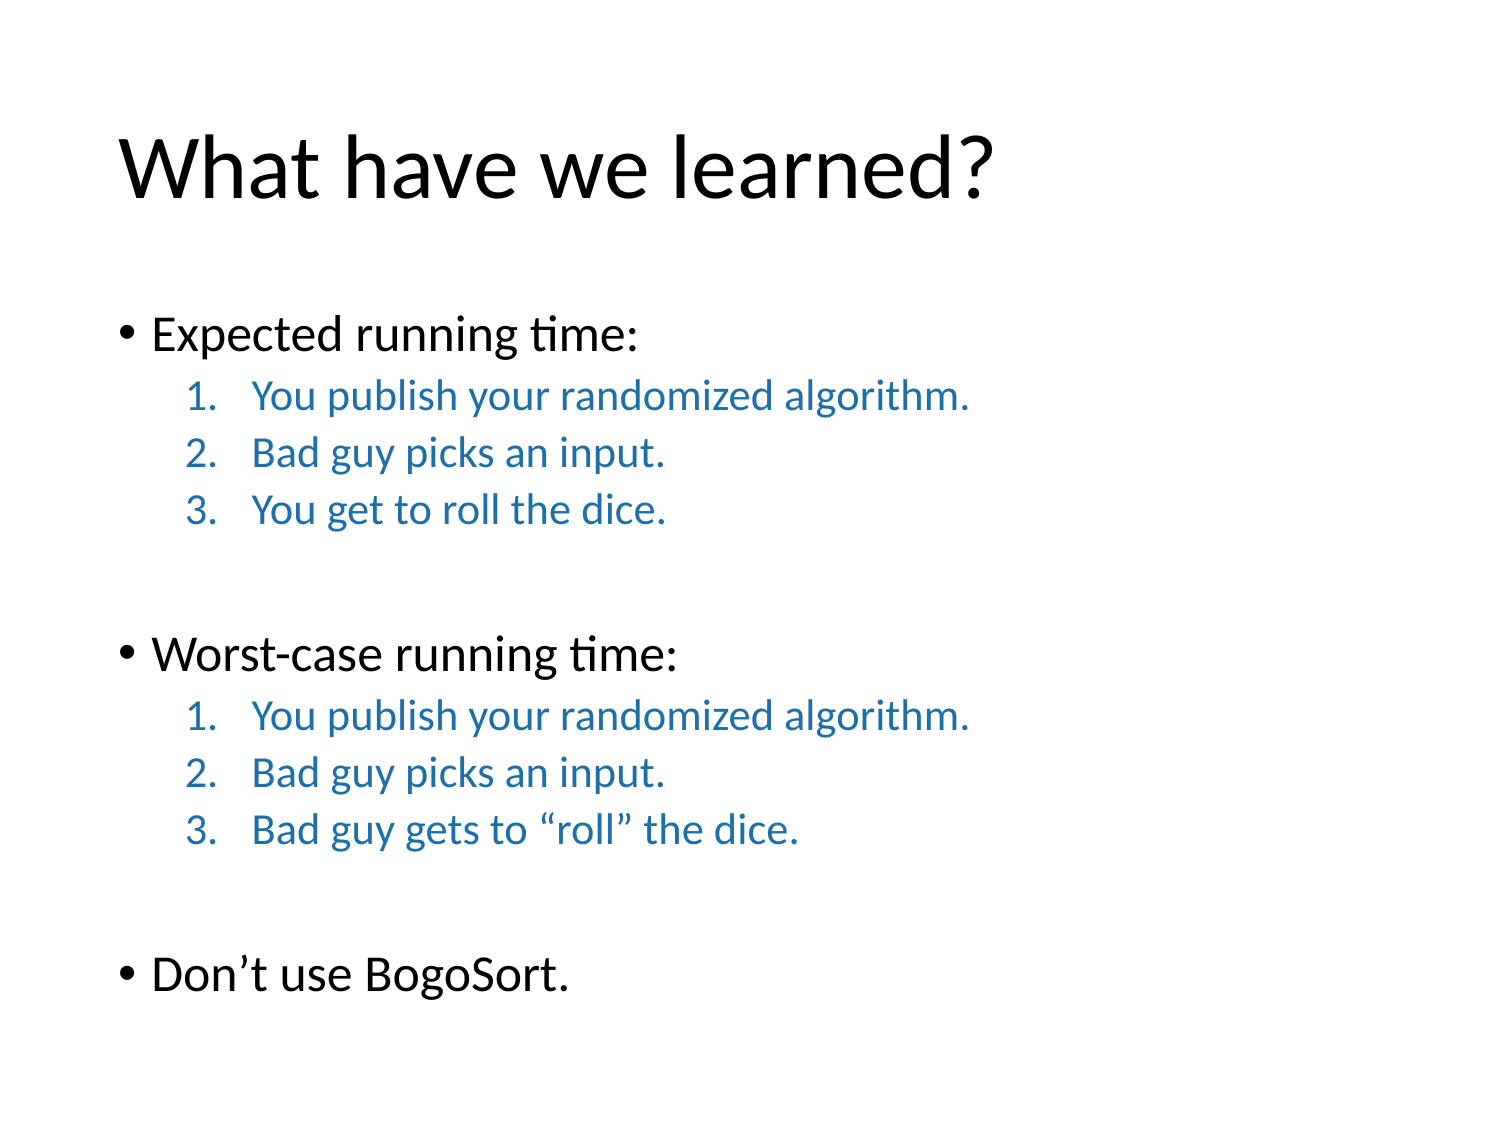

# What have we learned?
Expected running time:
You publish your randomized algorithm.
Bad guy picks an input.
You get to roll the dice.

Worst-case running time:
You publish your randomized algorithm.
Bad guy picks an input.
Bad guy gets to “roll” the dice.

Don’t use BogoSort.